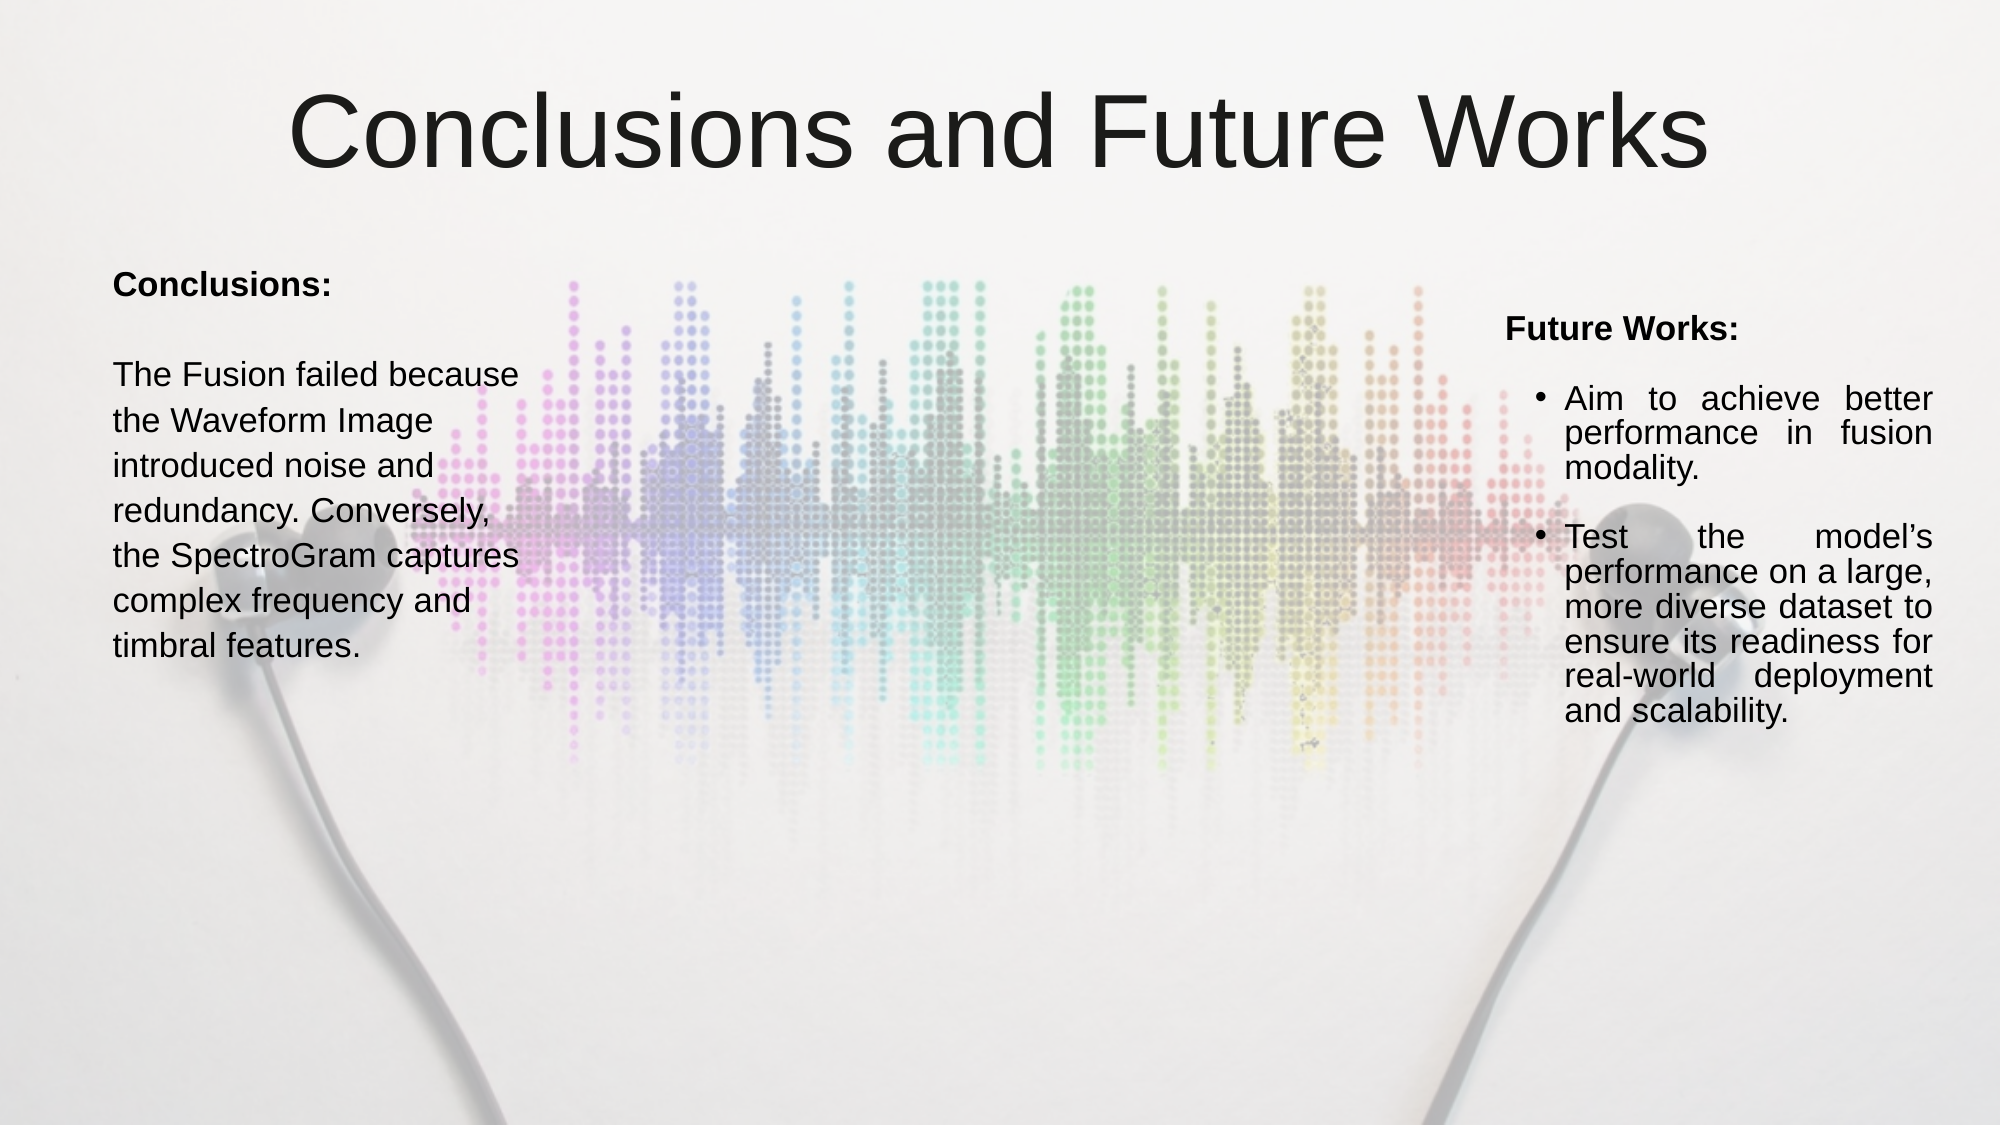

Conclusions and Future Works
Conclusions:

The Fusion failed because the Waveform Image introduced noise and redundancy. Conversely, the SpectroGram captures complex frequency and timbral features.

Future Works:

Aim to achieve better performance in fusion modality.

Test the model’s performance on a large, more diverse dataset to ensure its readiness for real-world deployment and scalability.